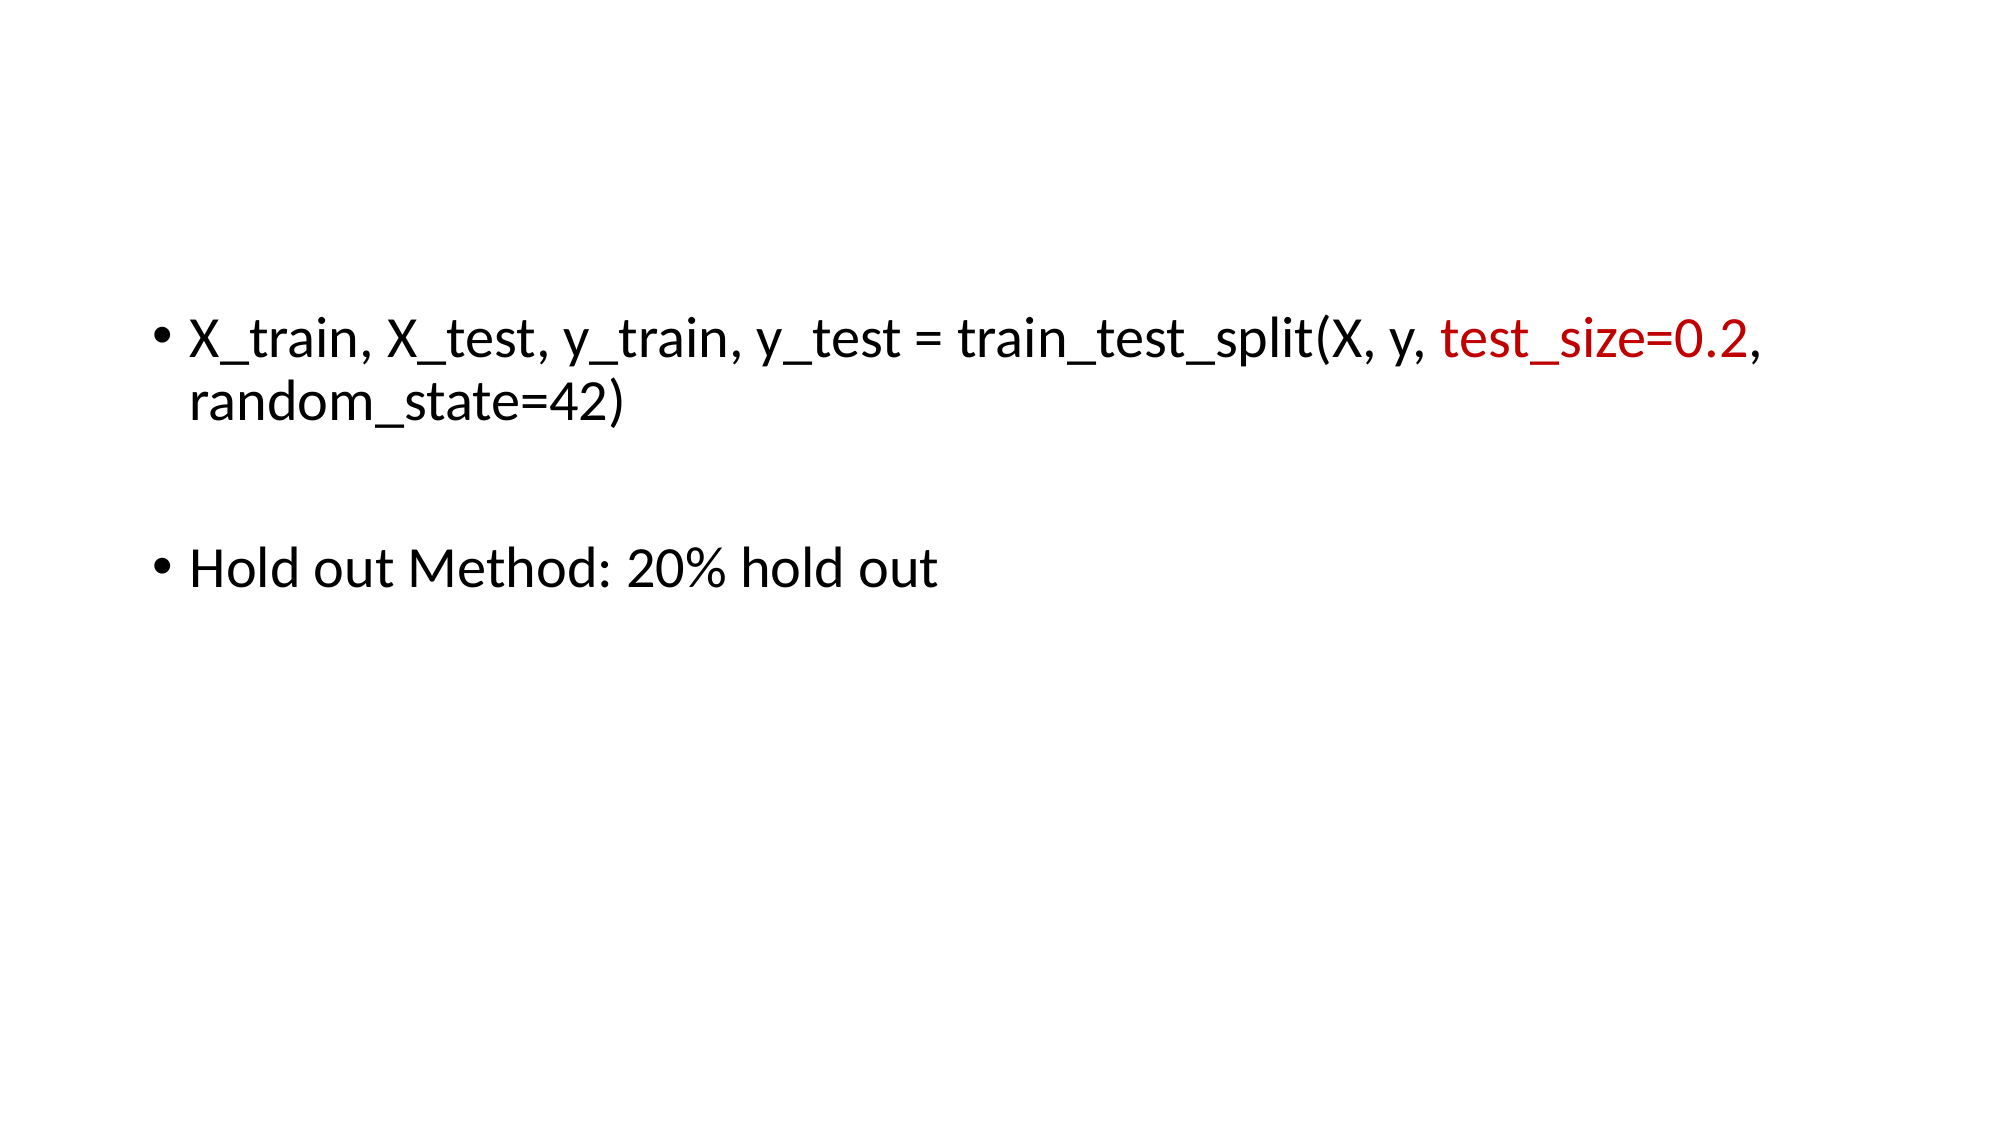

#
X_train, X_test, y_train, y_test = train_test_split(X, y, test_size=0.2, random_state=42)

Hold out Method: 20% hold out